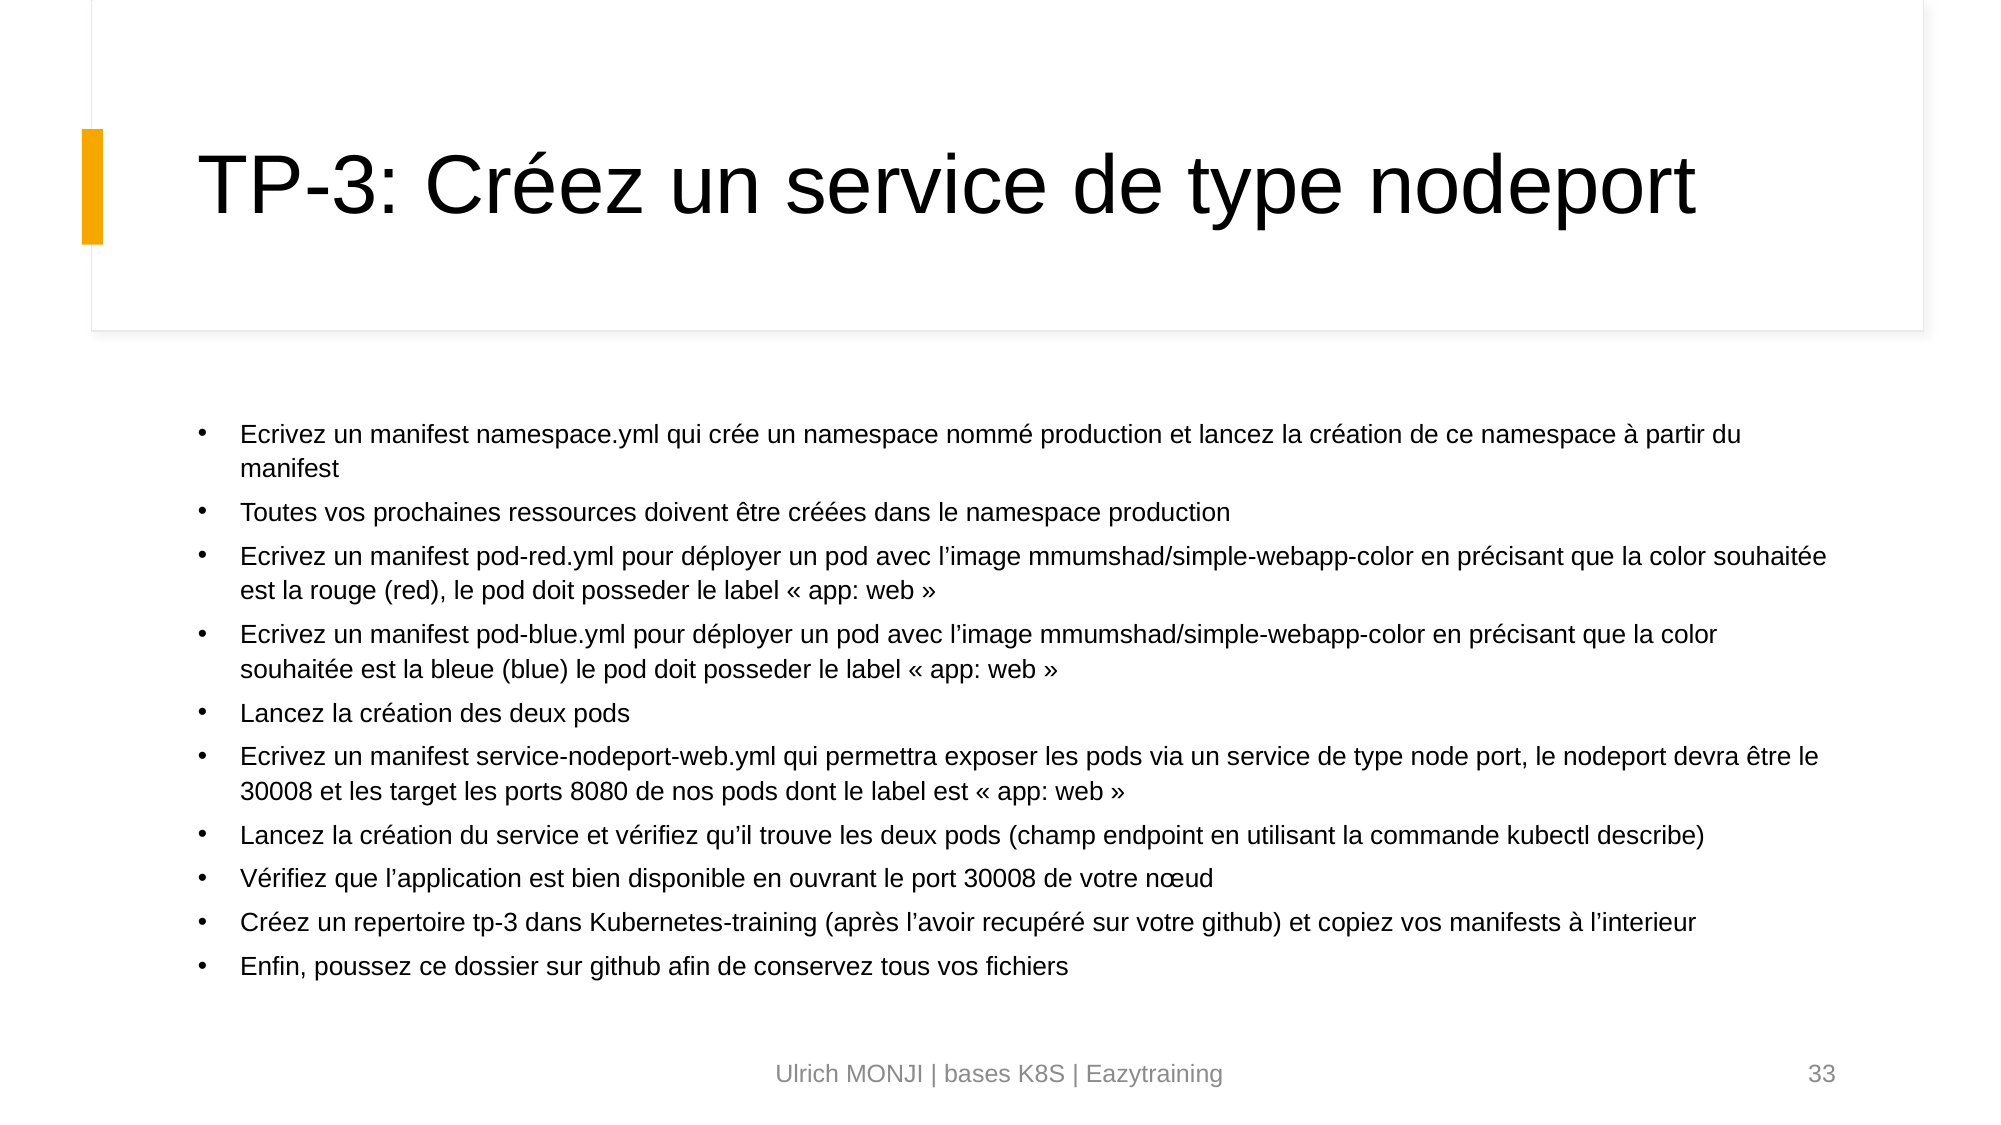

# TP-3: Créez un service de type nodeport
Ecrivez un manifest namespace.yml qui crée un namespace nommé production et lancez la création de ce namespace à partir du manifest
Toutes vos prochaines ressources doivent être créées dans le namespace production
Ecrivez un manifest pod-red.yml pour déployer un pod avec l’image mmumshad/simple-webapp-color en précisant que la color souhaitée est la rouge (red), le pod doit posseder le label « app: web »
Ecrivez un manifest pod-blue.yml pour déployer un pod avec l’image mmumshad/simple-webapp-color en précisant que la color souhaitée est la bleue (blue) le pod doit posseder le label « app: web »
Lancez la création des deux pods
Ecrivez un manifest service-nodeport-web.yml qui permettra exposer les pods via un service de type node port, le nodeport devra être le 30008 et les target les ports 8080 de nos pods dont le label est « app: web »
Lancez la création du service et vérifiez qu’il trouve les deux pods (champ endpoint en utilisant la commande kubectl describe)
Vérifiez que l’application est bien disponible en ouvrant le port 30008 de votre nœud
Créez un repertoire tp-3 dans Kubernetes-training (après l’avoir recupéré sur votre github) et copiez vos manifests à l’interieur
Enfin, poussez ce dossier sur github afin de conservez tous vos fichiers

Ulrich MONJI | bases K8S | Eazytraining
33